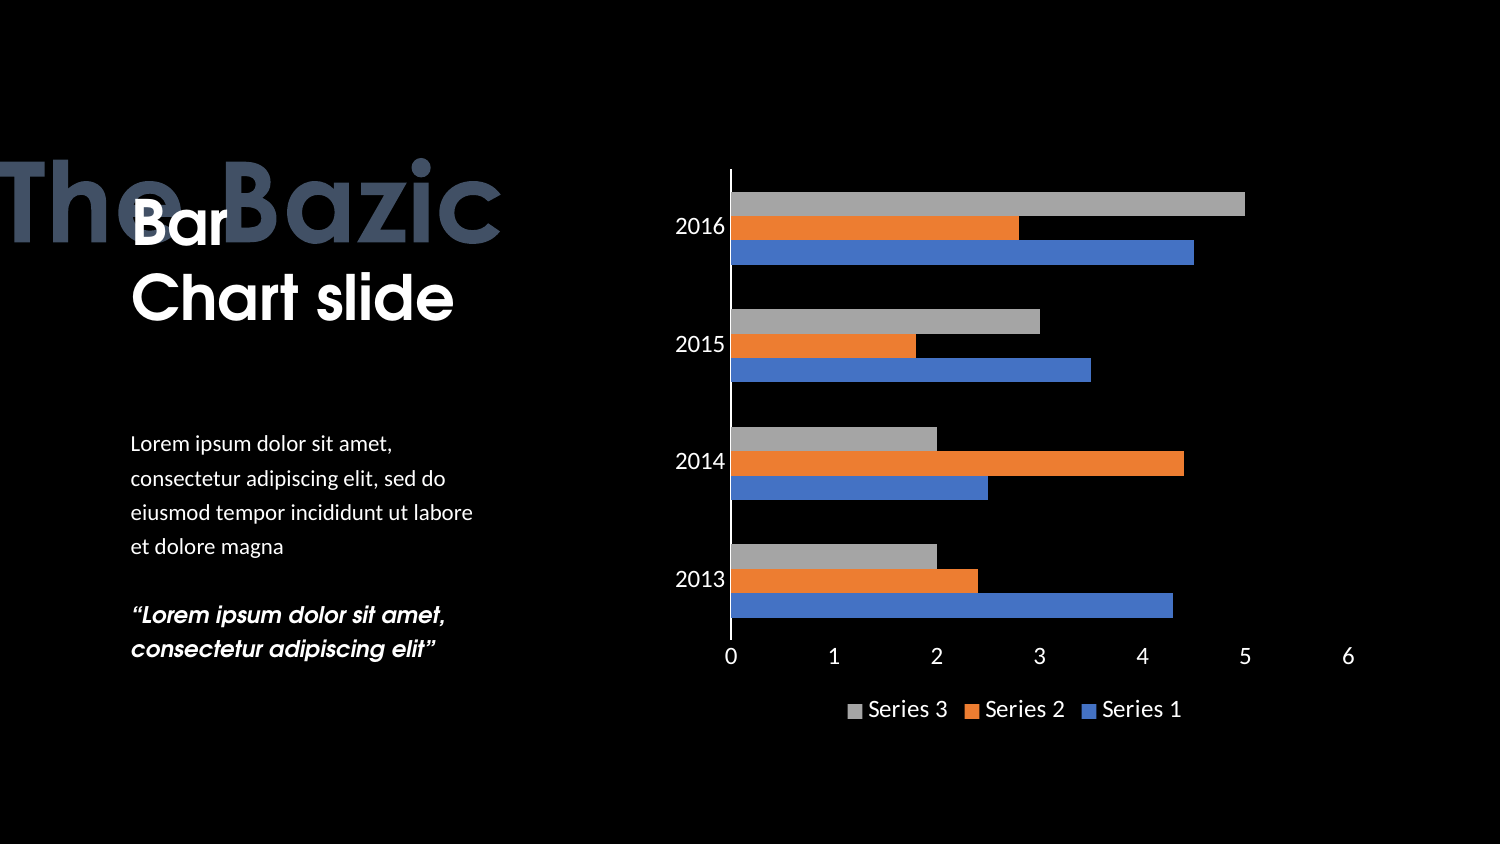

### Chart

| Category | Series 1 | Series 2 | Series 3 |
|---|---|---|---|
| 2013 | 4.3 | 2.4 | 2.0 |
| 2014 | 2.5 | 4.4 | 2.0 |
| 2015 | 3.5 | 1.8 | 3.0 |
| 2016 | 4.5 | 2.8 | 5.0 |
Bar
Chart slide
Lorem ipsum dolor sit amet, consectetur adipiscing elit, sed do eiusmod tempor incididunt ut labore et dolore magna

“Lorem ipsum dolor sit amet, consectetur adipiscing elit”